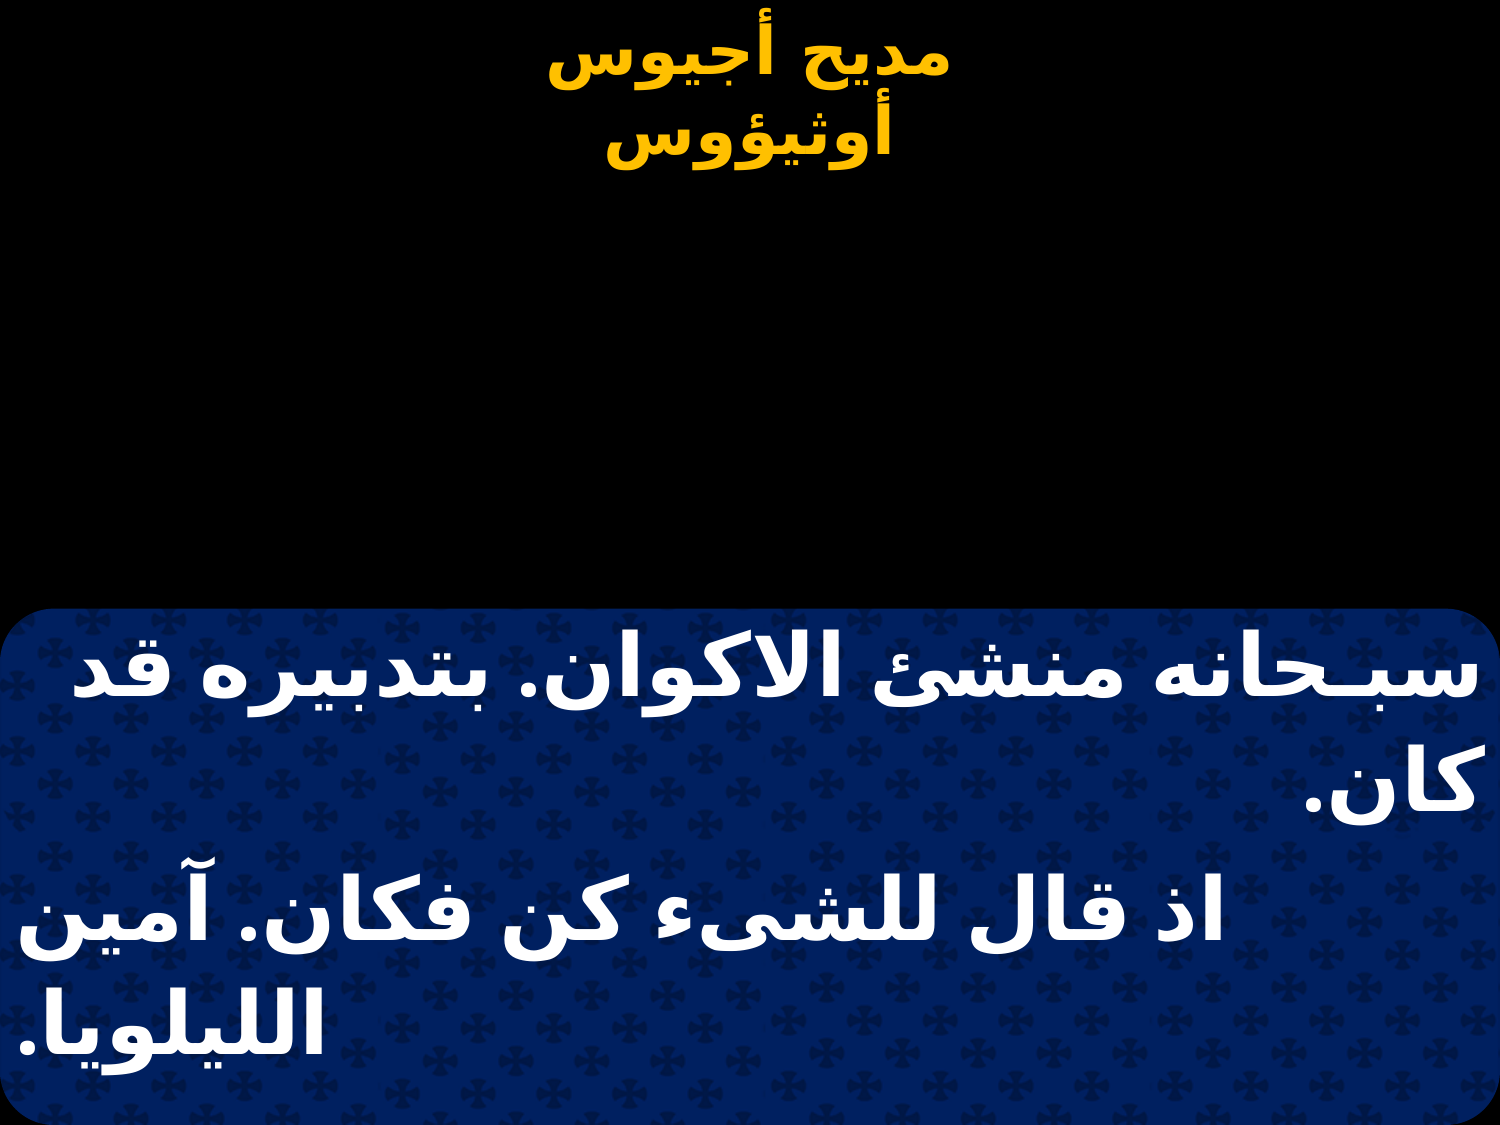

#
| سبـحانه منشئ الاكوان. بتدبيره قد كان. |
| --- |
| اذ قال للشىء كن فكان. آمين الليلويا. |
|  |
| باللـيلويا قد صـار. تحقـيق برّ الأبـرار. |
| قولوا يا كل الحُضار. آمين الليلويا. |